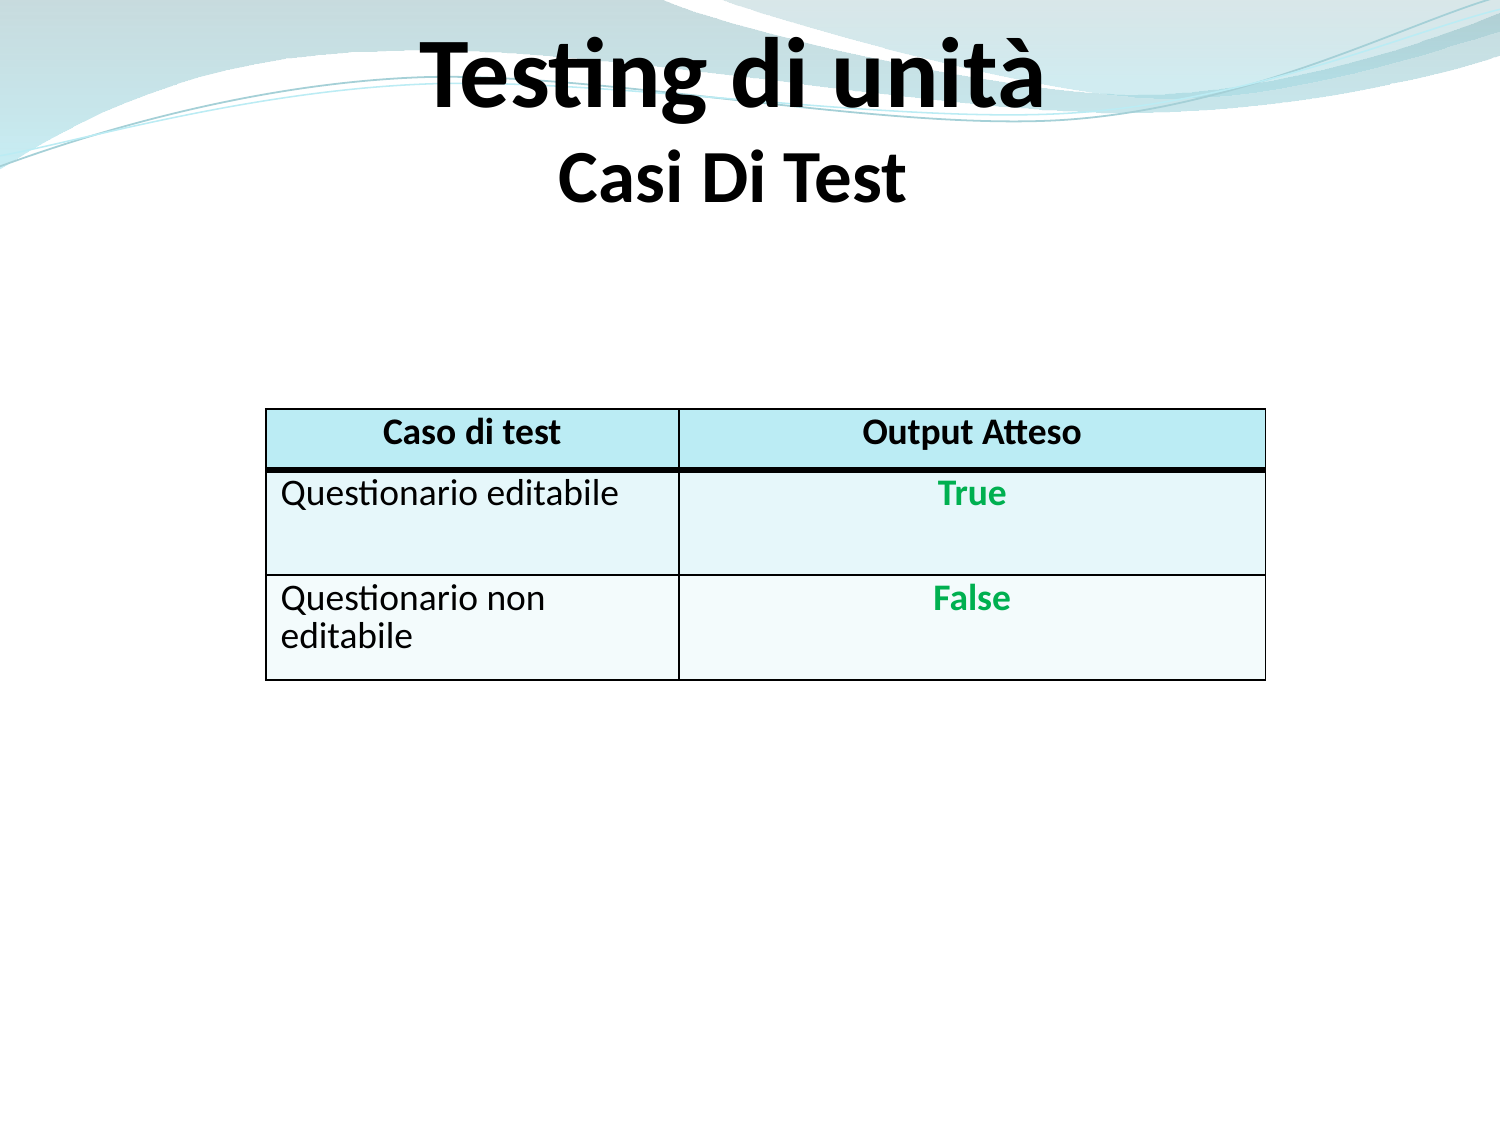

Testing di unità
Casi Di Test

| Caso di test | Output Atteso |
| --- | --- |
| Questionario editabile | True |
| Questionario non editabile | False |